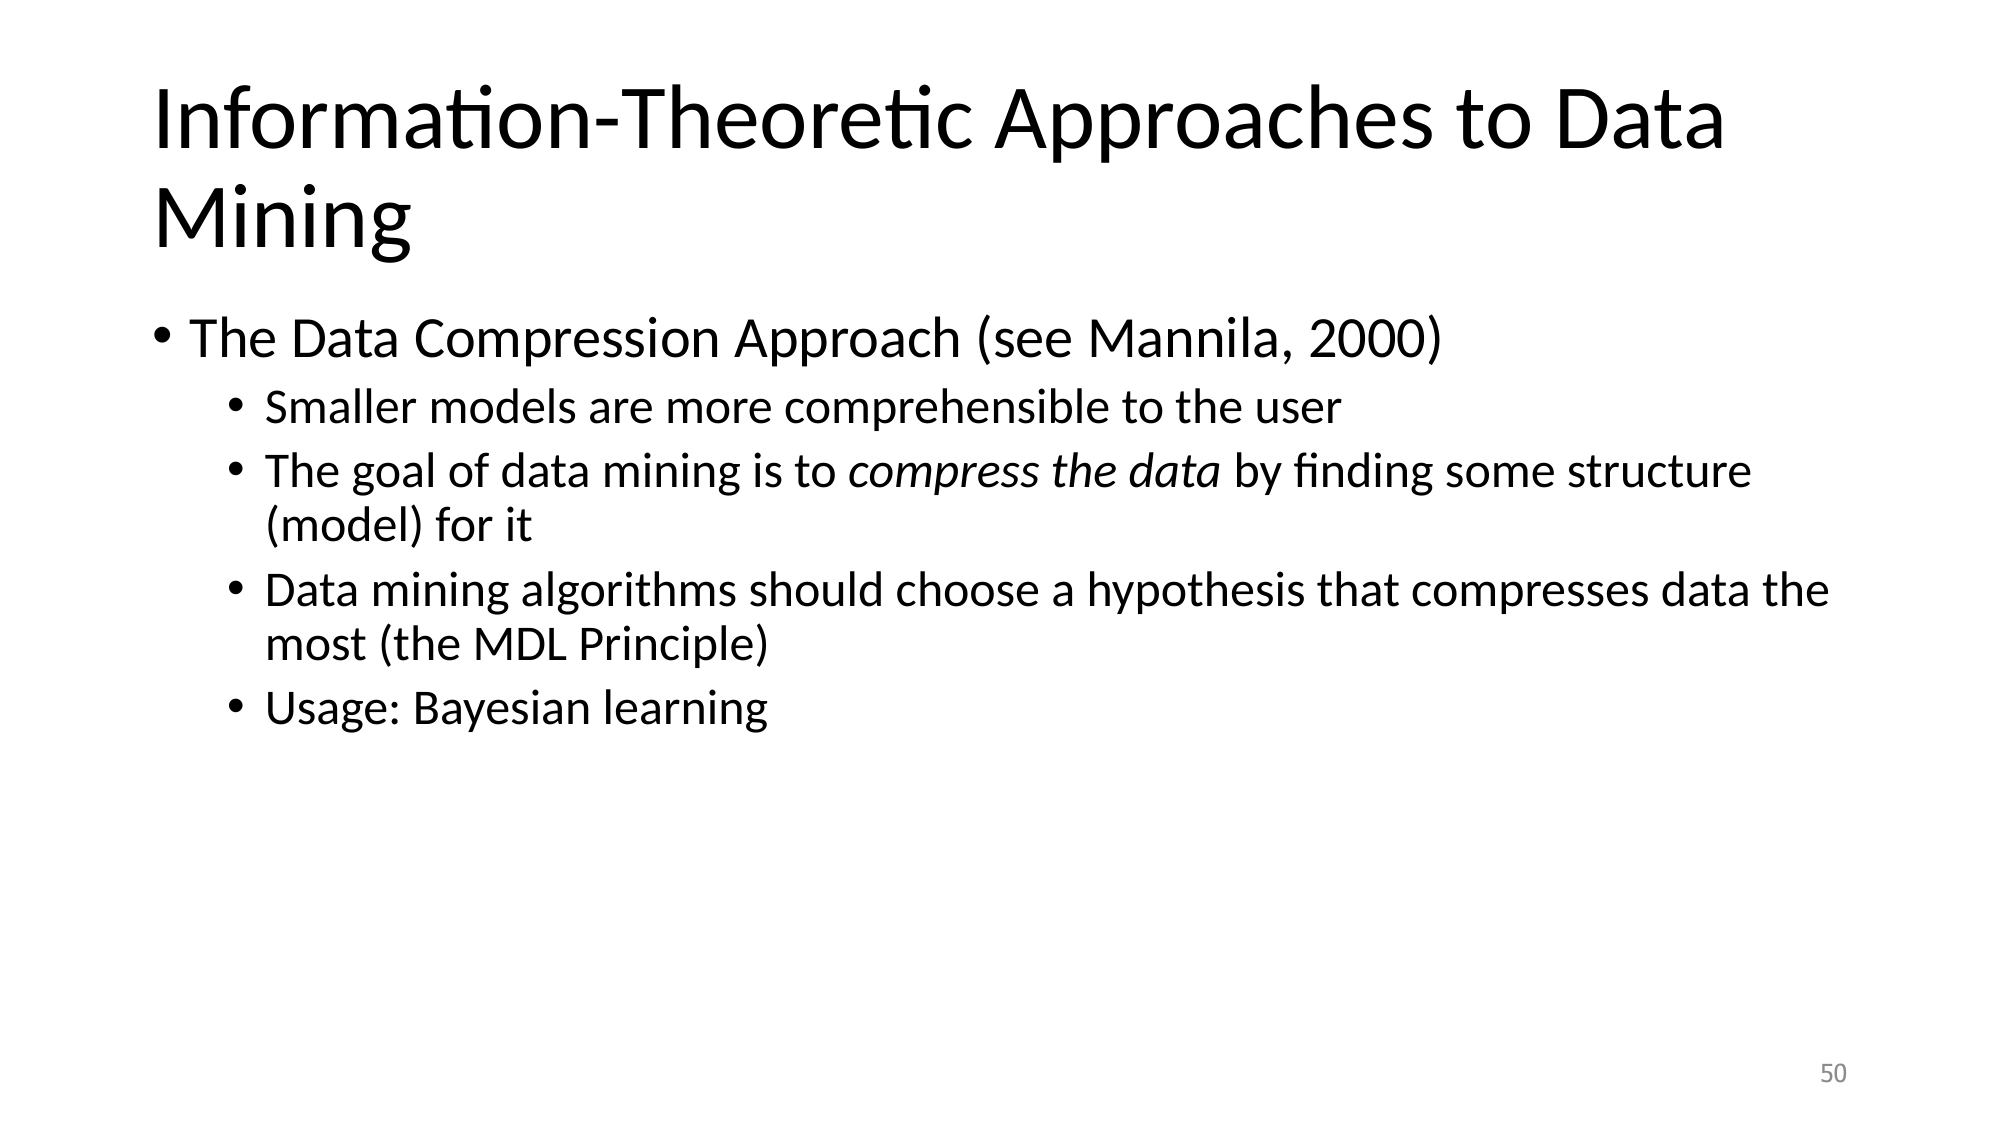

# Information-Theoretic Approaches to Data Mining
The Data Compression Approach (see Mannila, 2000)
Smaller models are more comprehensible to the user
The goal of data mining is to compress the data by finding some structure (model) for it
Data mining algorithms should choose a hypothesis that compresses data the most (the MDL Principle)
Usage: Bayesian learning

50